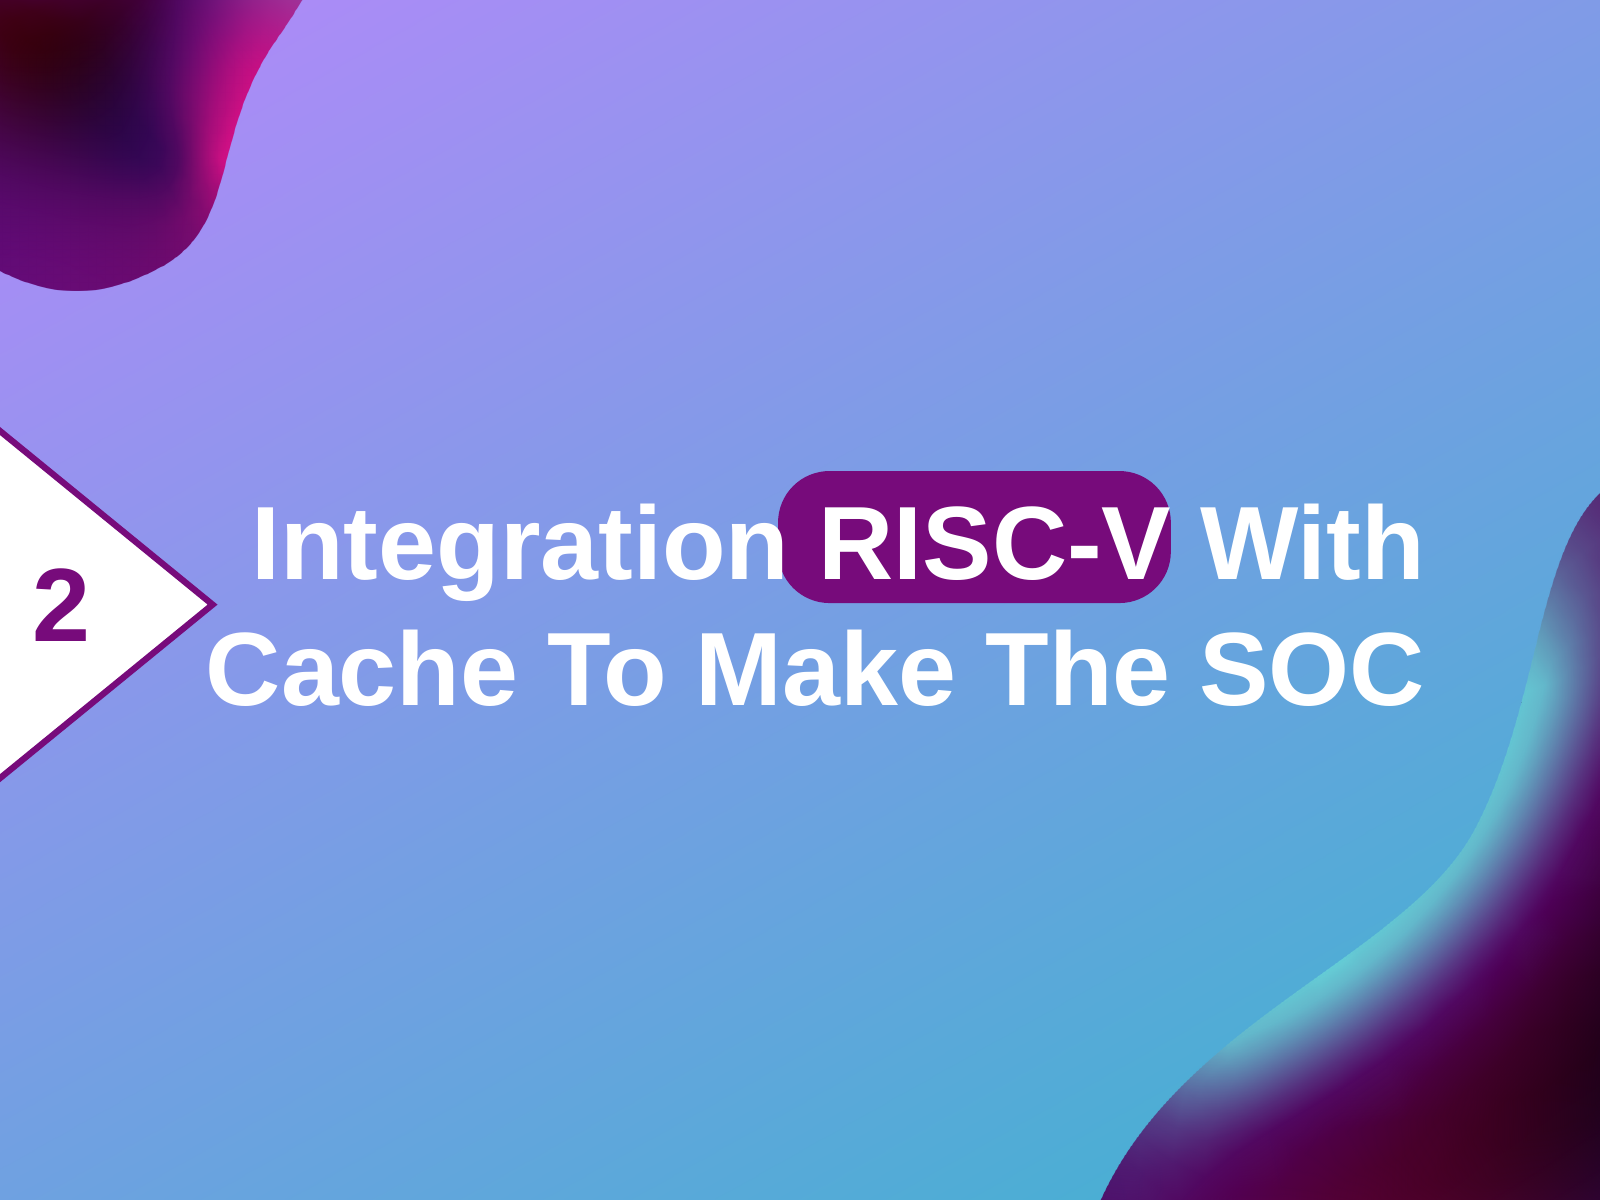

Integration RISC-V With Cache To Make The SOC

2